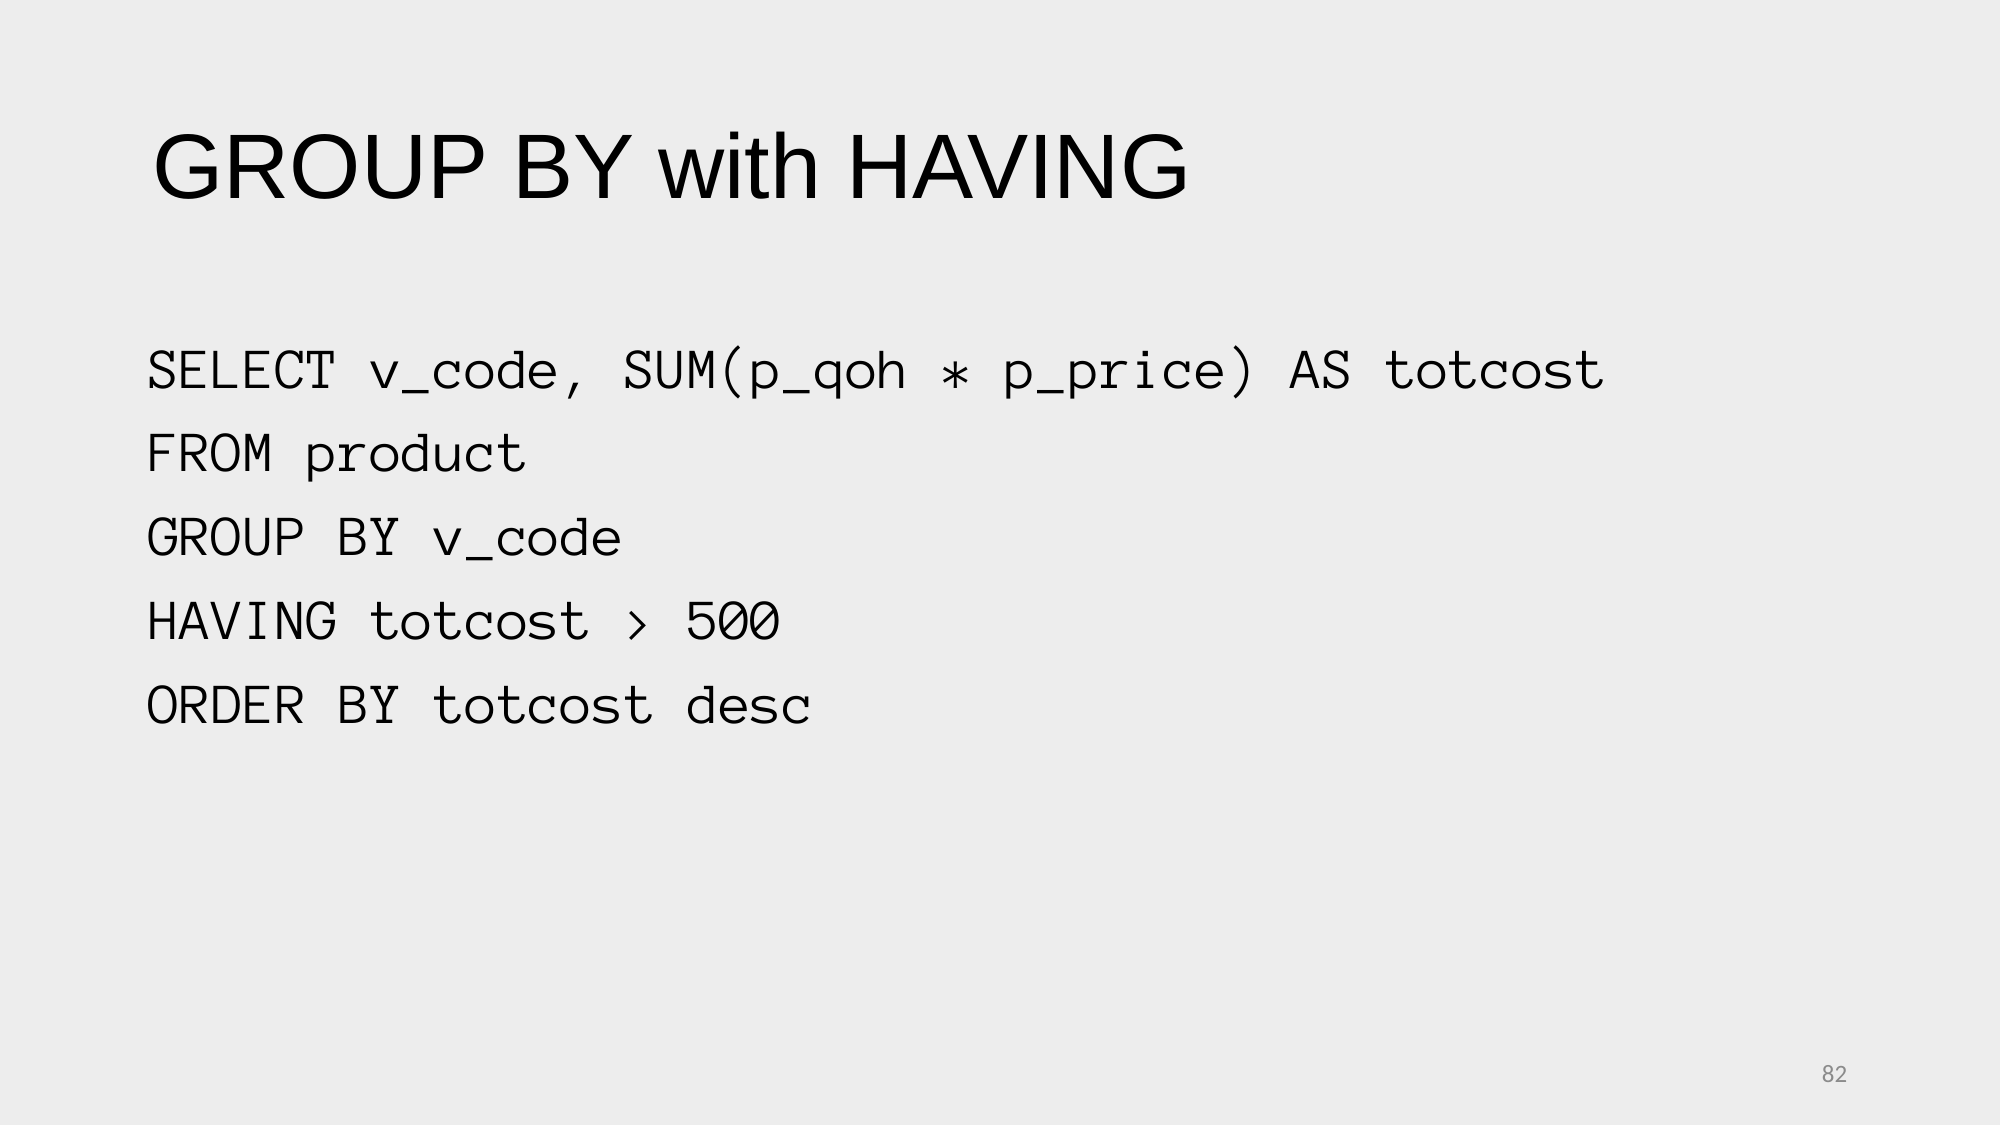

# GROUP BY with HAVING
SELECT v_code, SUM(p_qoh * p_price) AS totcost
FROM product
GROUP BY v_code
HAVING totcost > 500
ORDER BY totcost desc
82